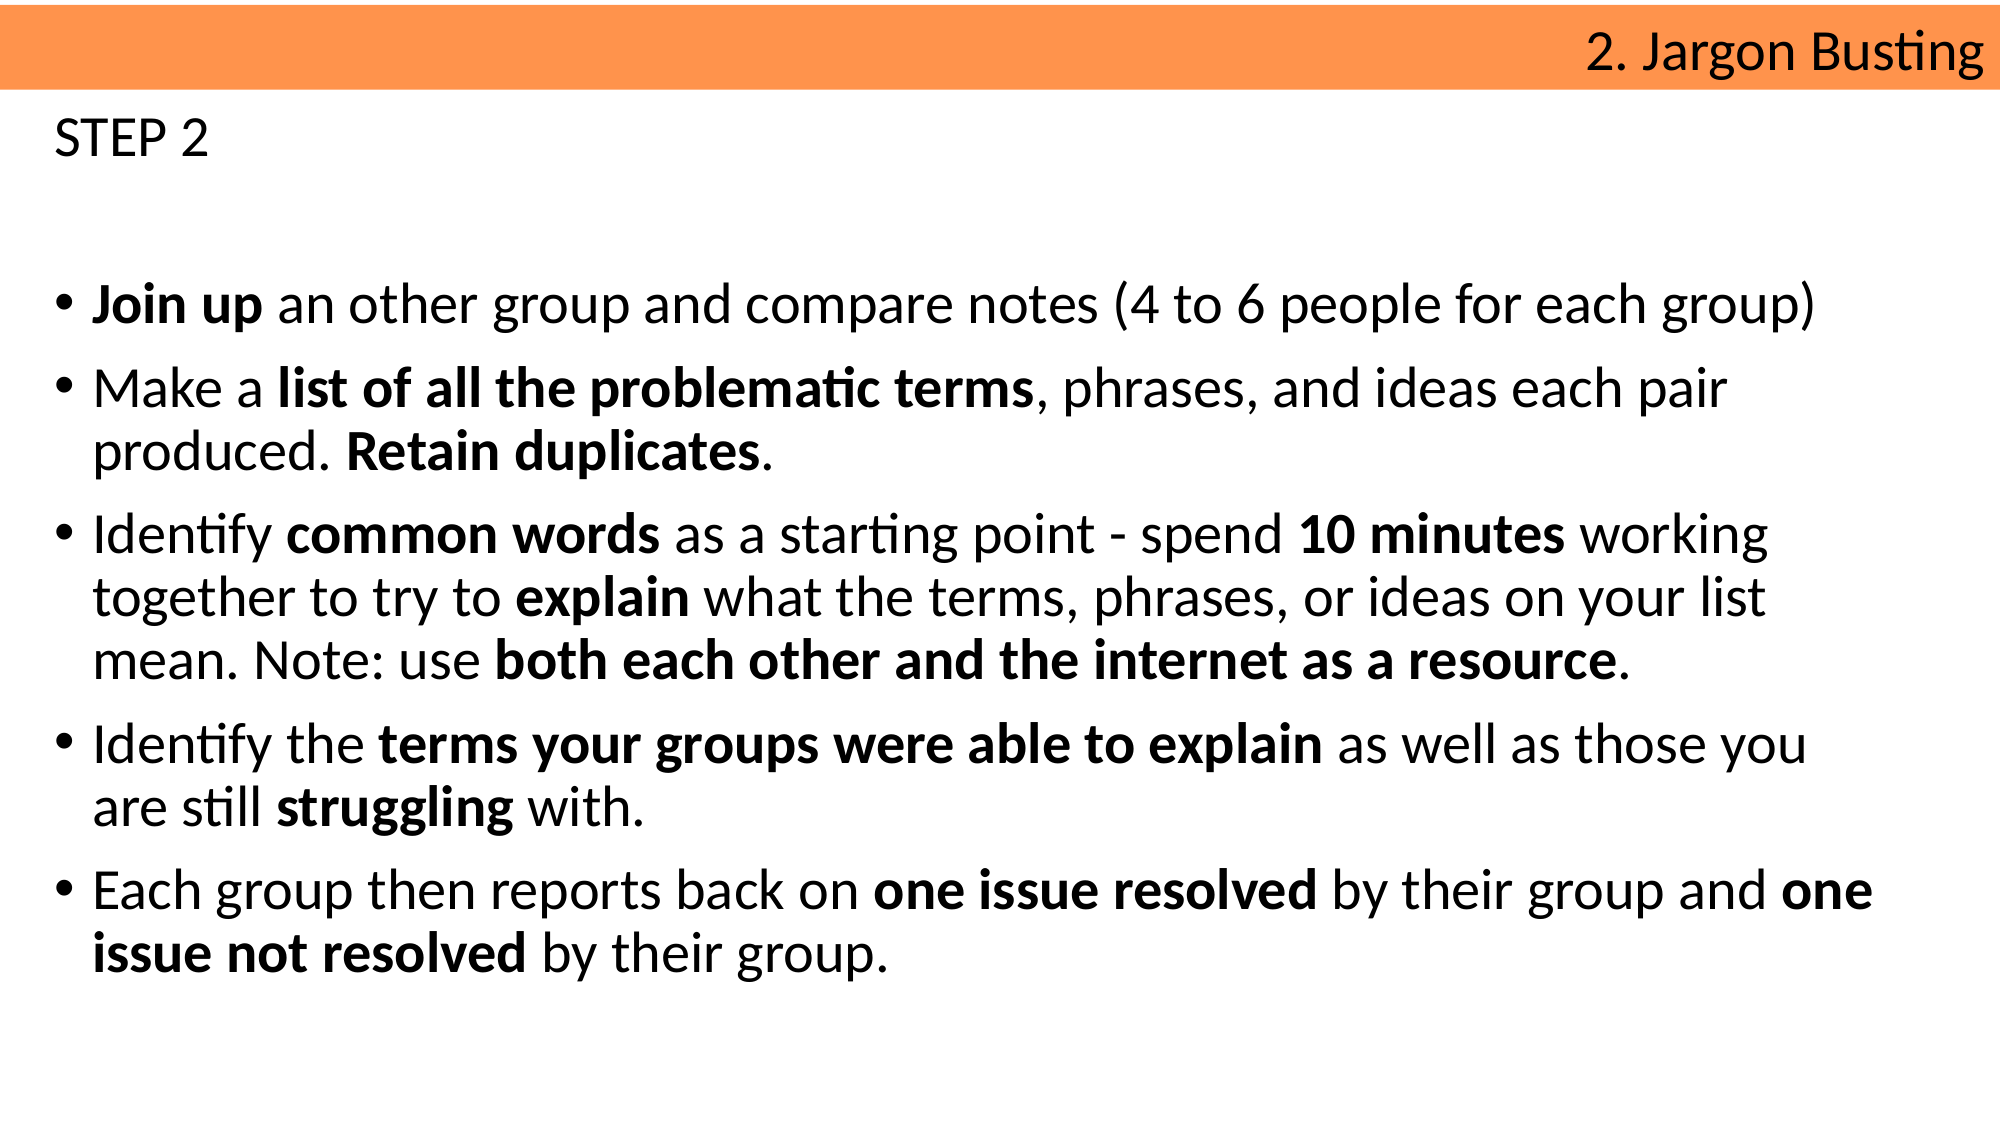

2. Jargon Busting
STEP 2

Join up an other group and compare notes (4 to 6 people for each group)
Make a list of all the problematic terms, phrases, and ideas each pair produced. Retain duplicates.
Identify common words as a starting point - spend 10 minutes working together to try to explain what the terms, phrases, or ideas on your list mean. Note: use both each other and the internet as a resource.
Identify the terms your groups were able to explain as well as those you are still struggling with.
Each group then reports back on one issue resolved by their group and one issue not resolved by their group.